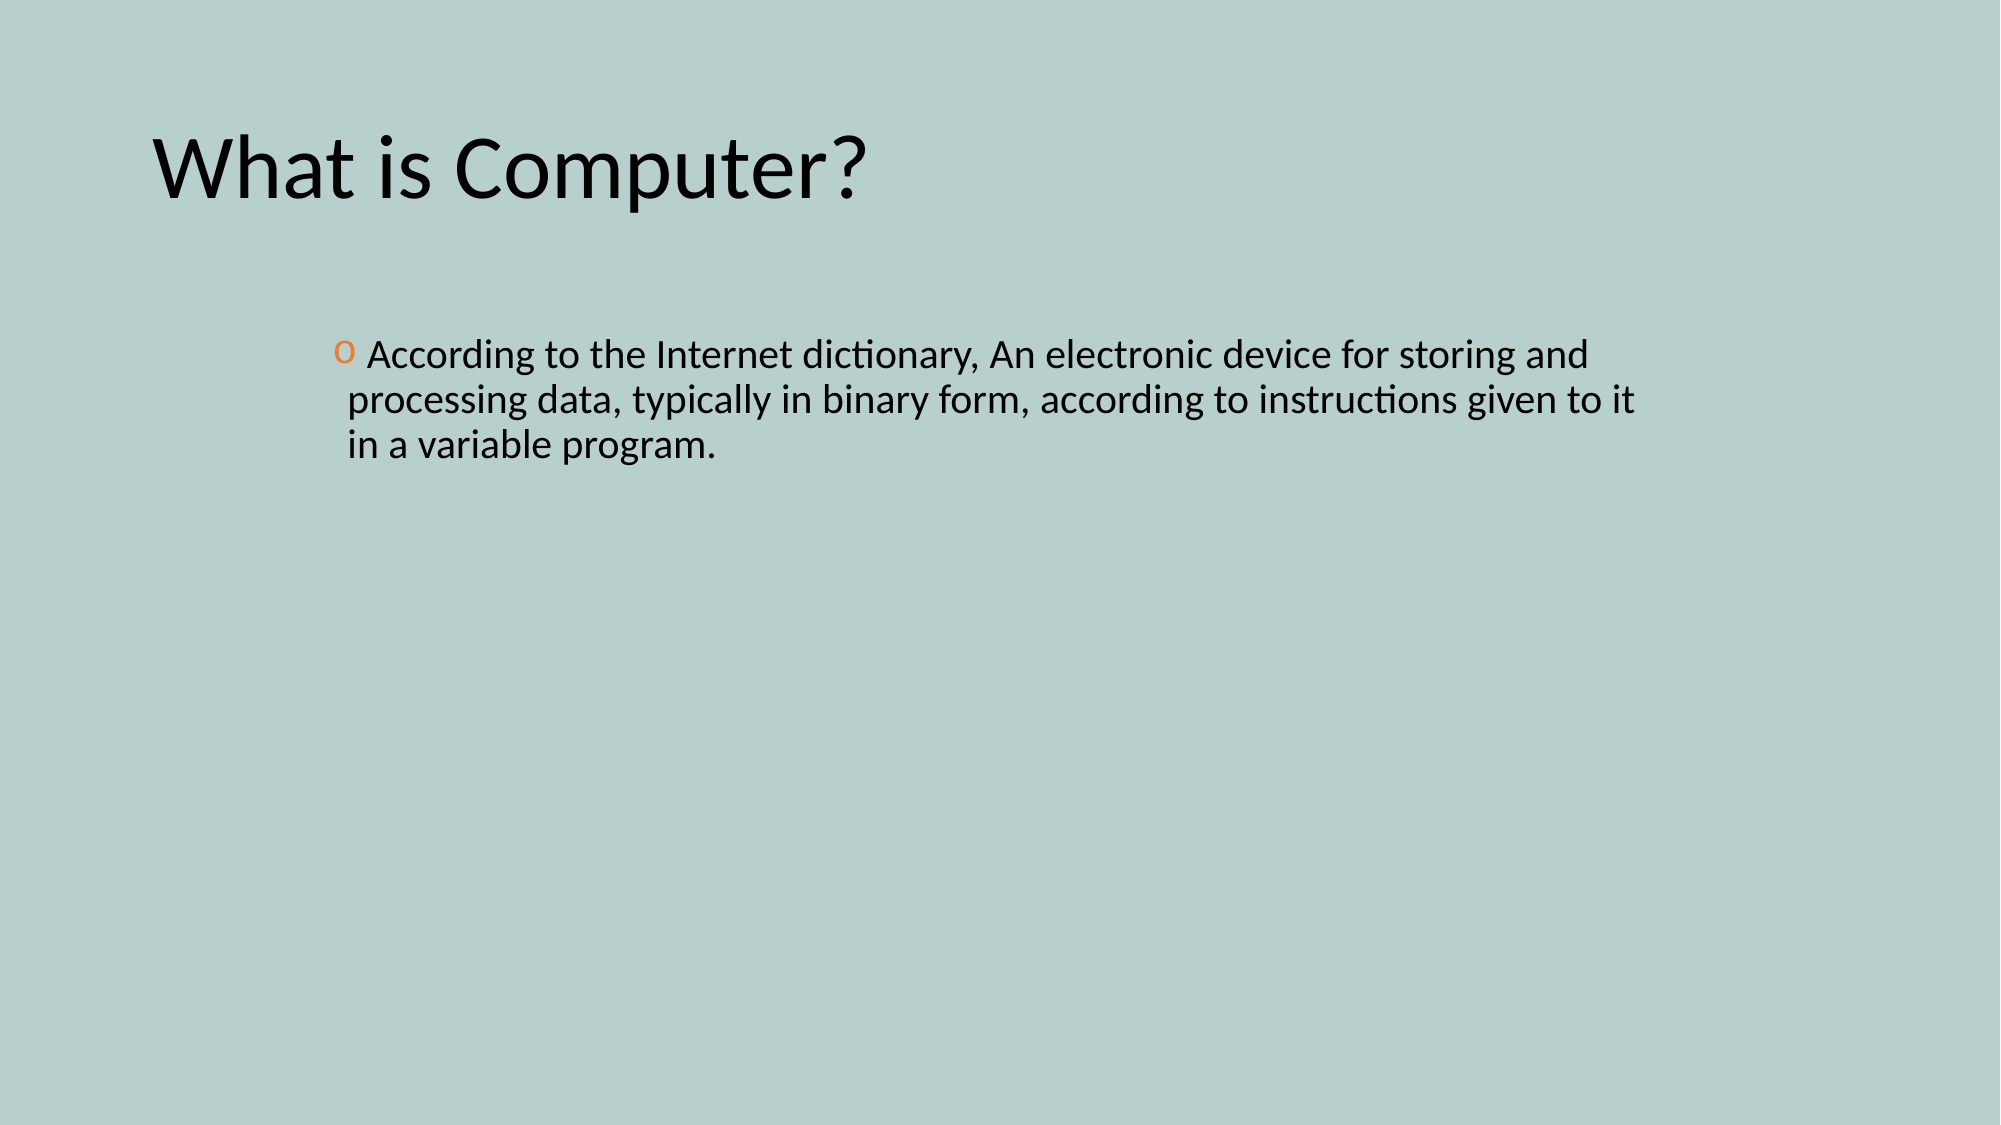

# What is Computer?

 According to the Internet dictionary, An electronic device for storing and processing data, typically in binary form, according to instructions given to it in a variable program.